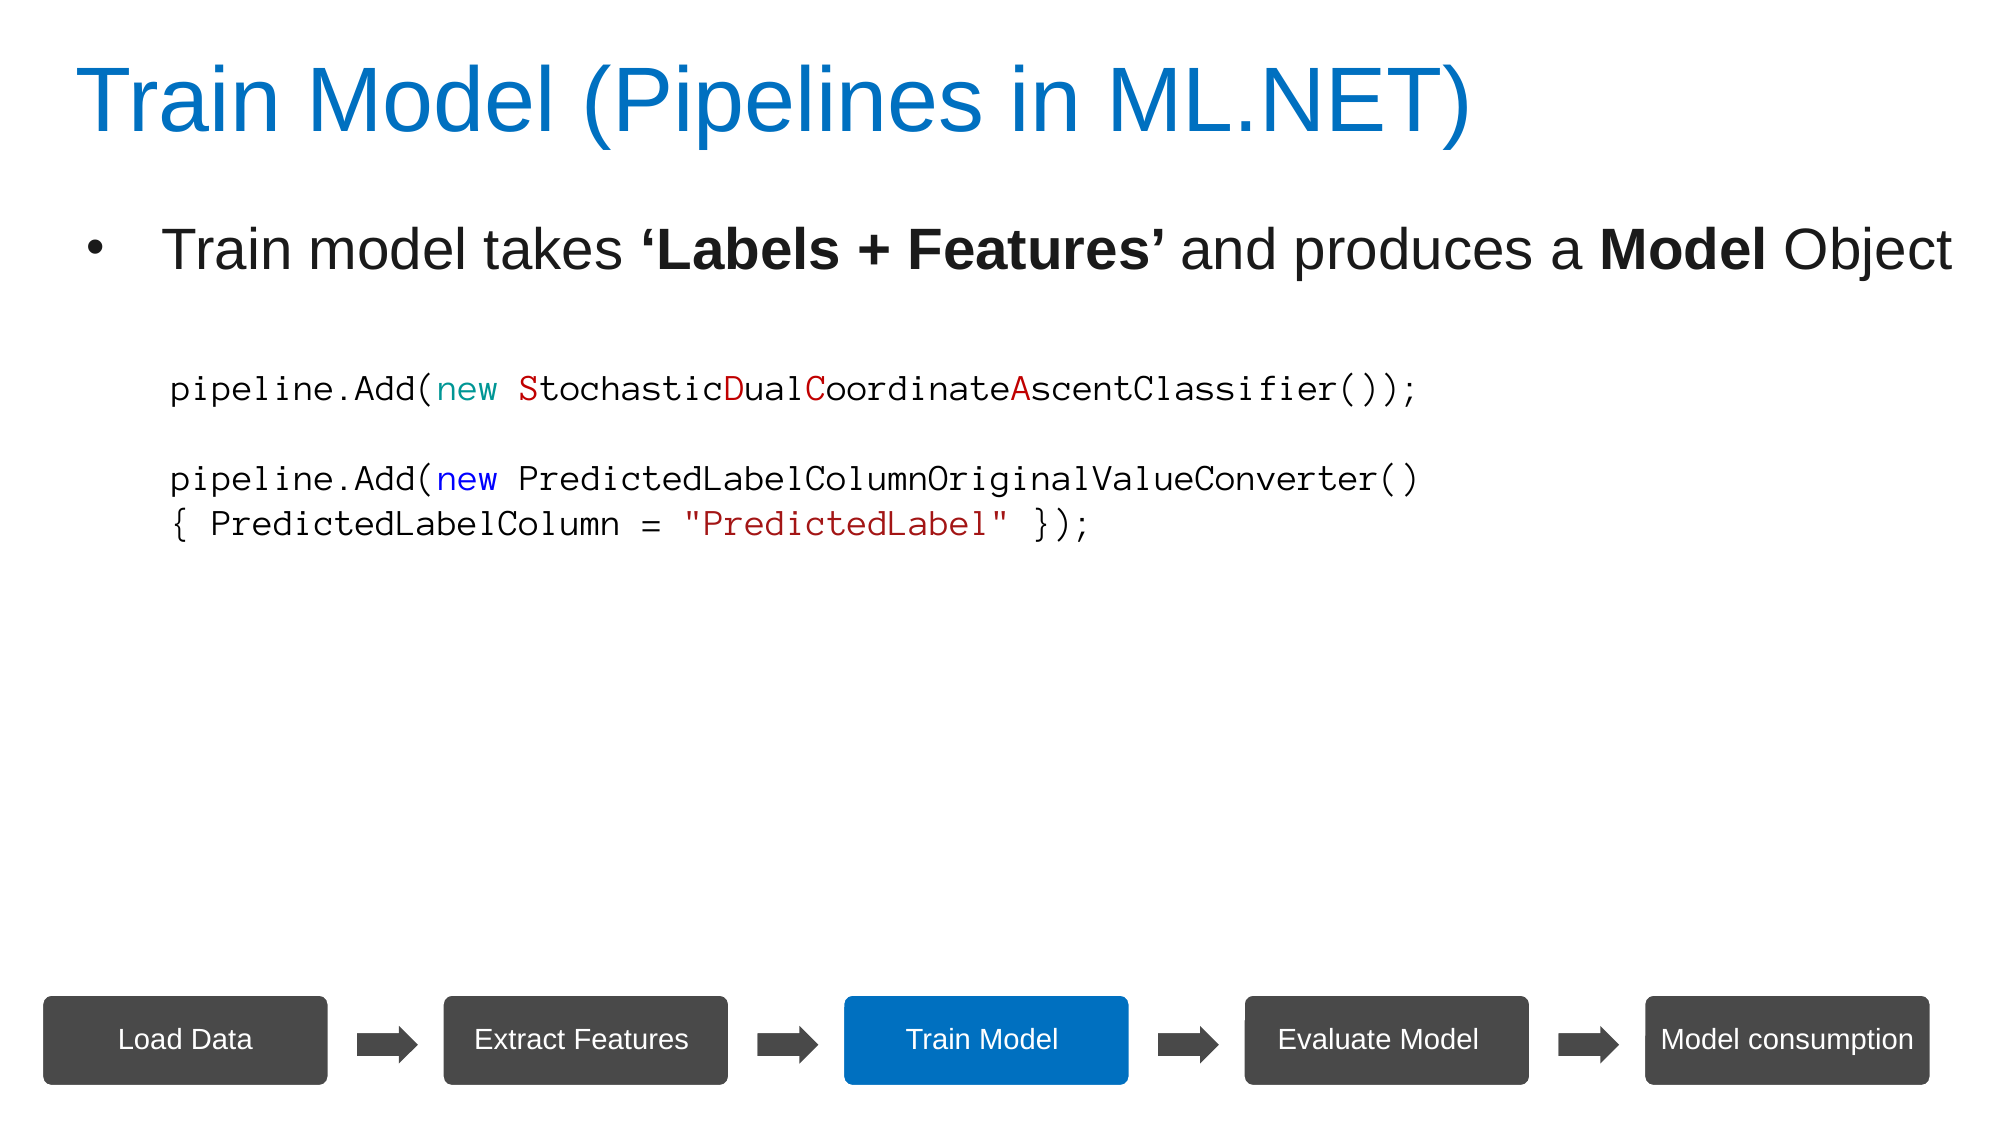

Train Model (Pipelines in ML.NET)
Train model takes ‘Labels + Features’ and produces a Model Object
pipeline.Add(new StochasticDualCoordinateAscentClassifier());

pipeline.Add(new PredictedLabelColumnOriginalValueConverter() { PredictedLabelColumn = "PredictedLabel" });

Load Data

Extract Features

Train Model

Evaluate Model

Model consumption